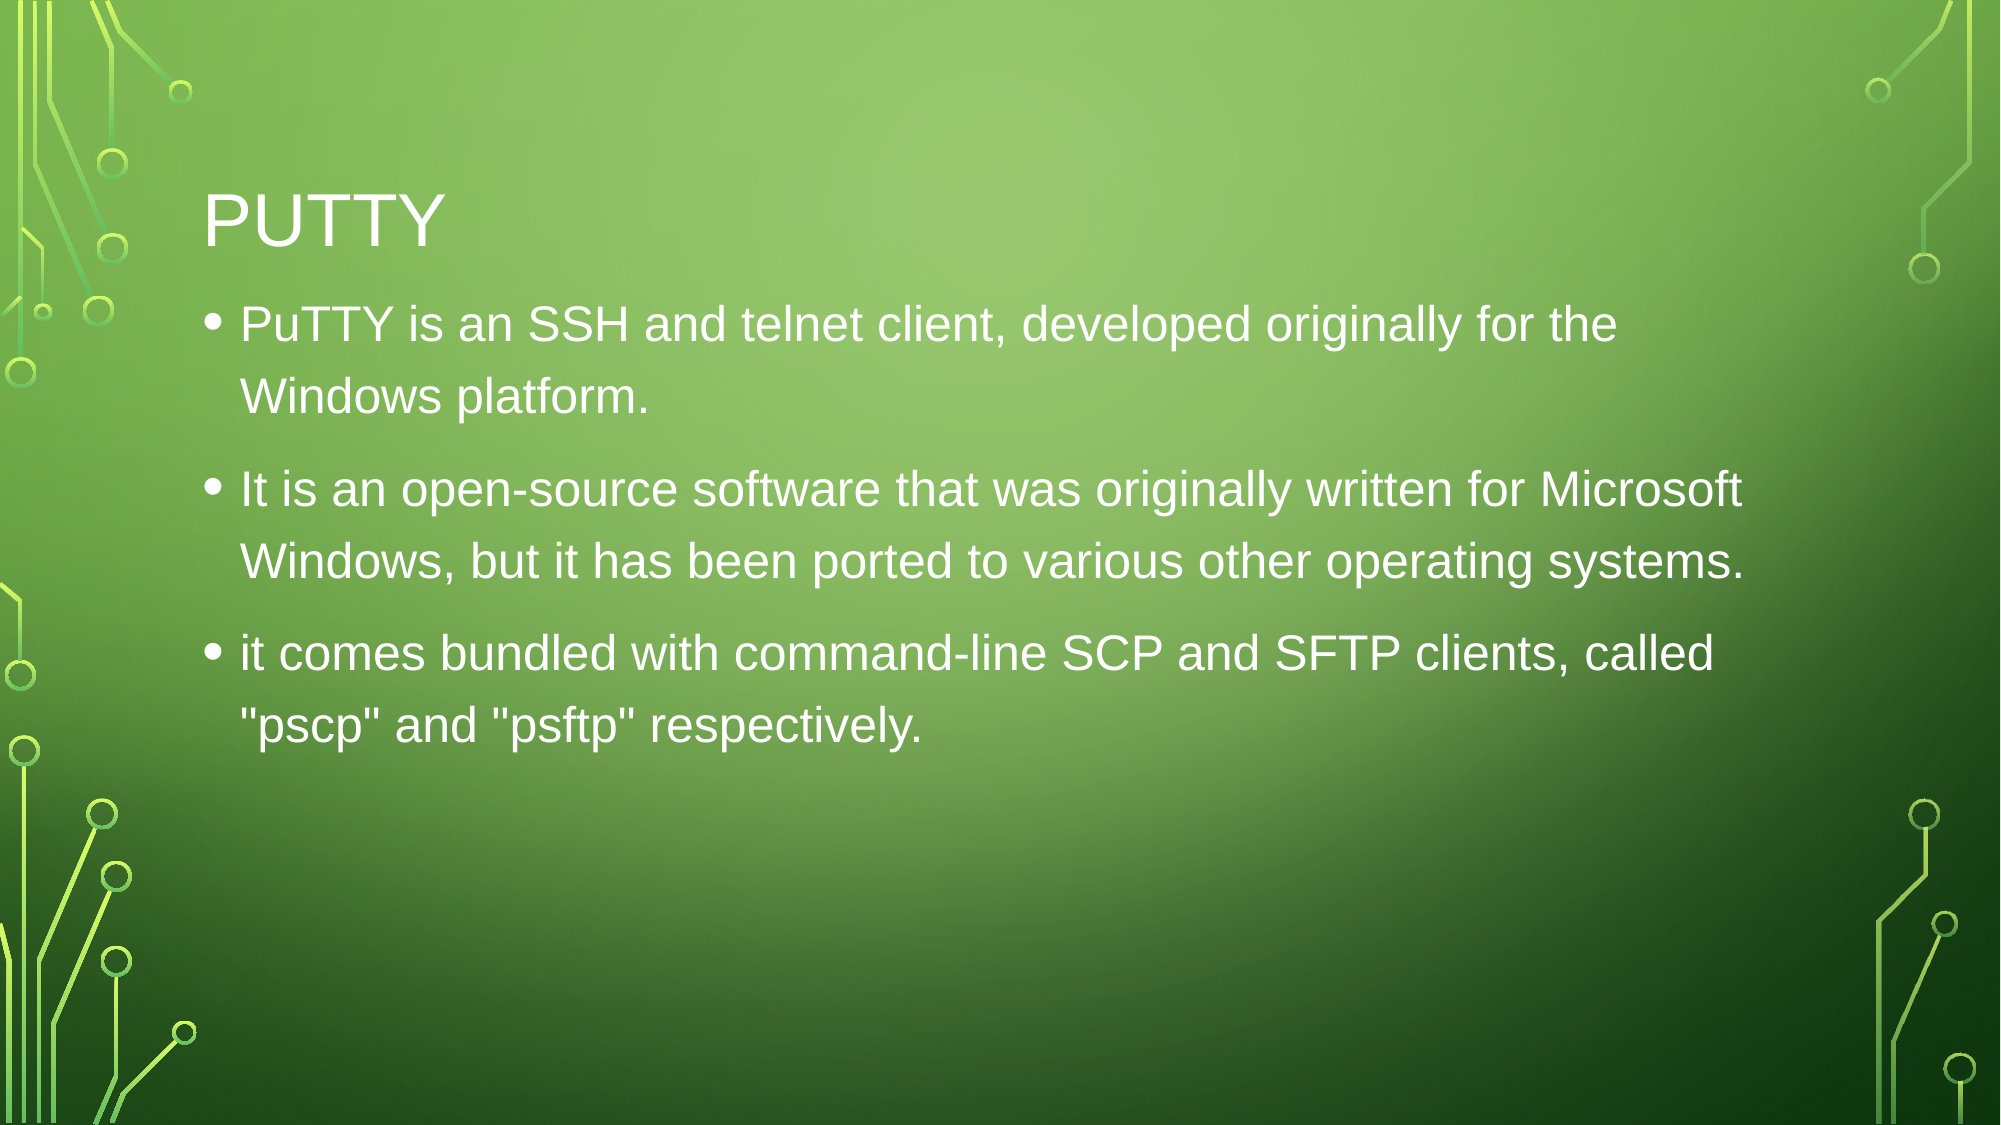

# putty
PuTTY is an SSH and telnet client, developed originally for the Windows platform.
It is an open-source software that was originally written for Microsoft Windows, but it has been ported to various other operating systems.
it comes bundled with command-line SCP and SFTP clients, called "pscp" and "psftp" respectively.